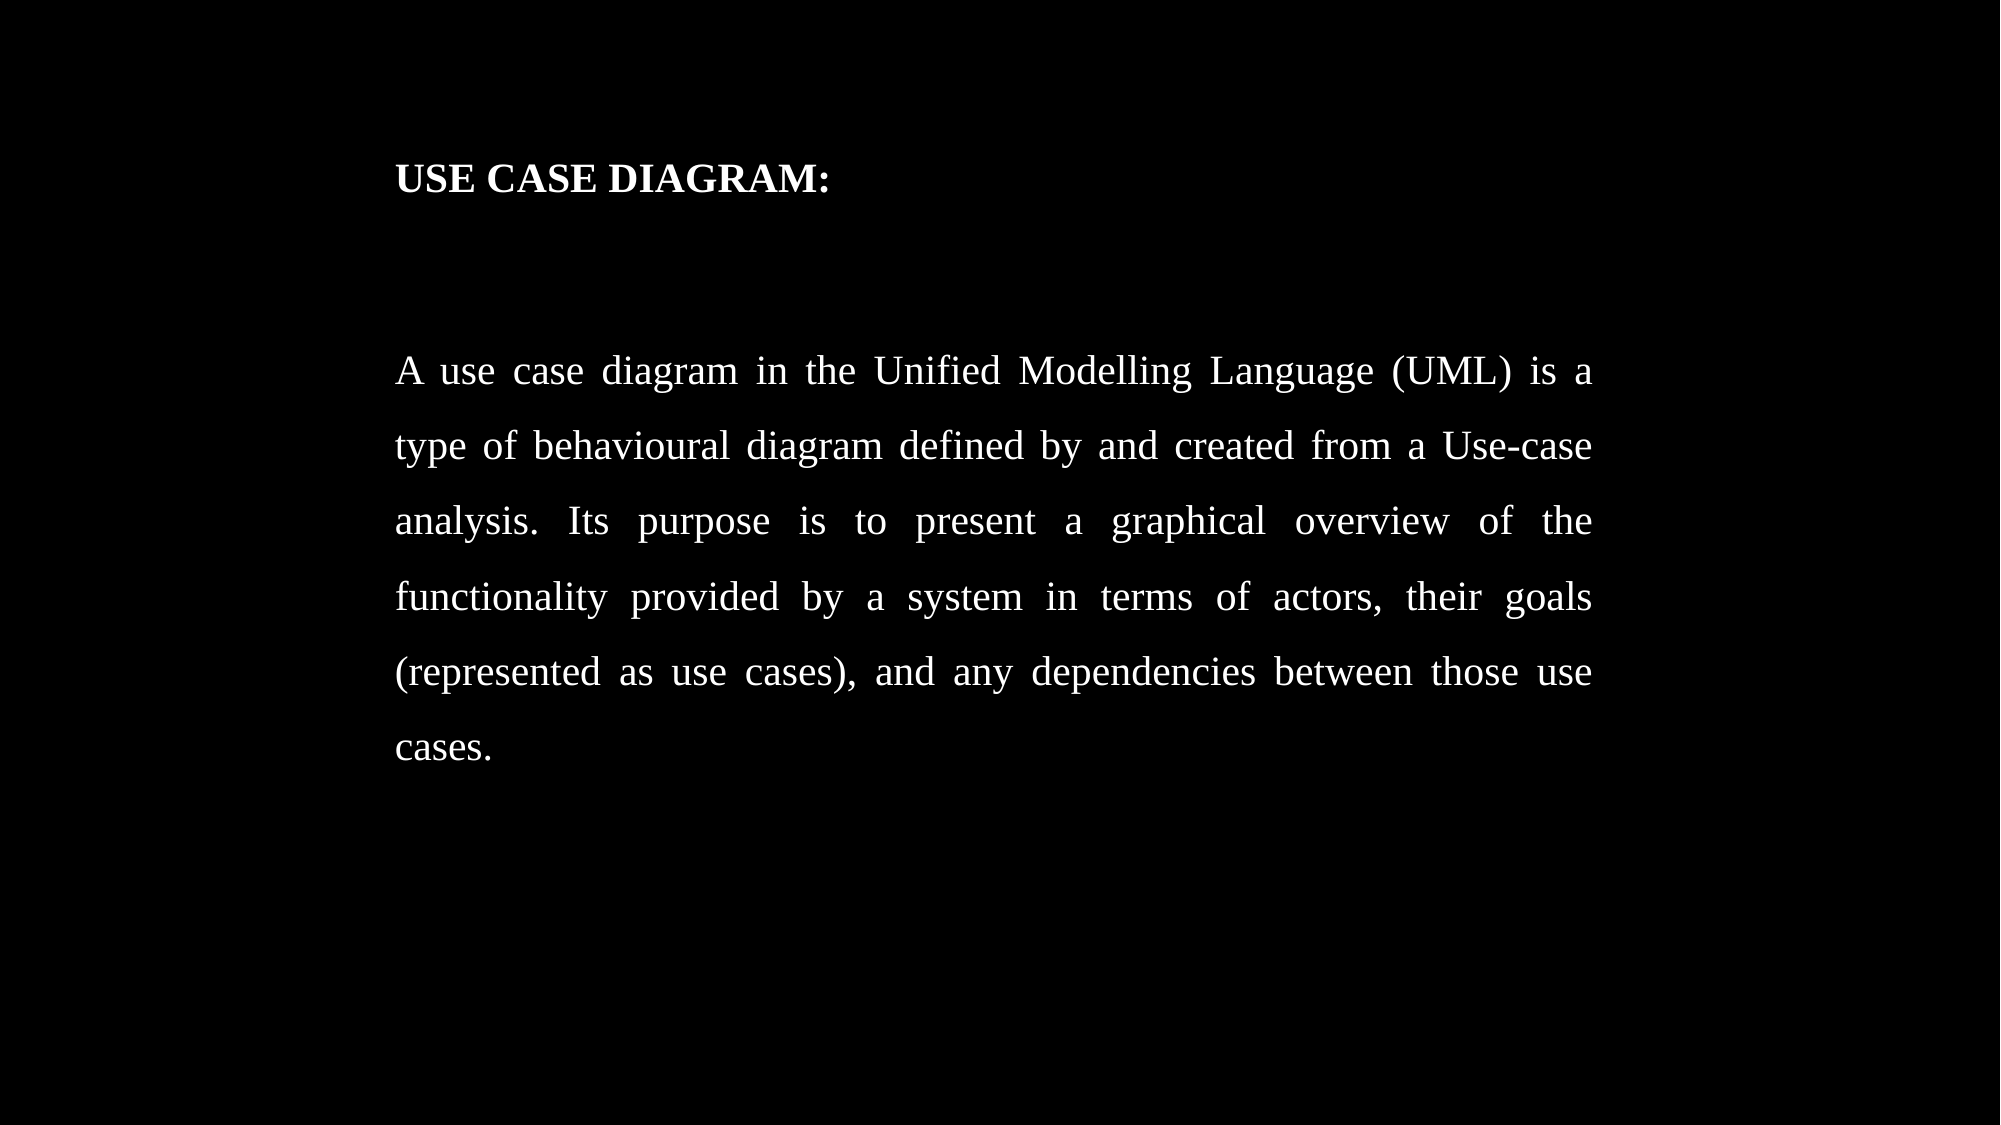

USE CASE DIAGRAM:

A use case diagram in the Unified Modelling Language (UML) is a type of behavioural diagram defined by and created from a Use-case analysis. Its purpose is to present a graphical overview of the functionality provided by a system in terms of actors, their goals (represented as use cases), and any dependencies between those use cases.